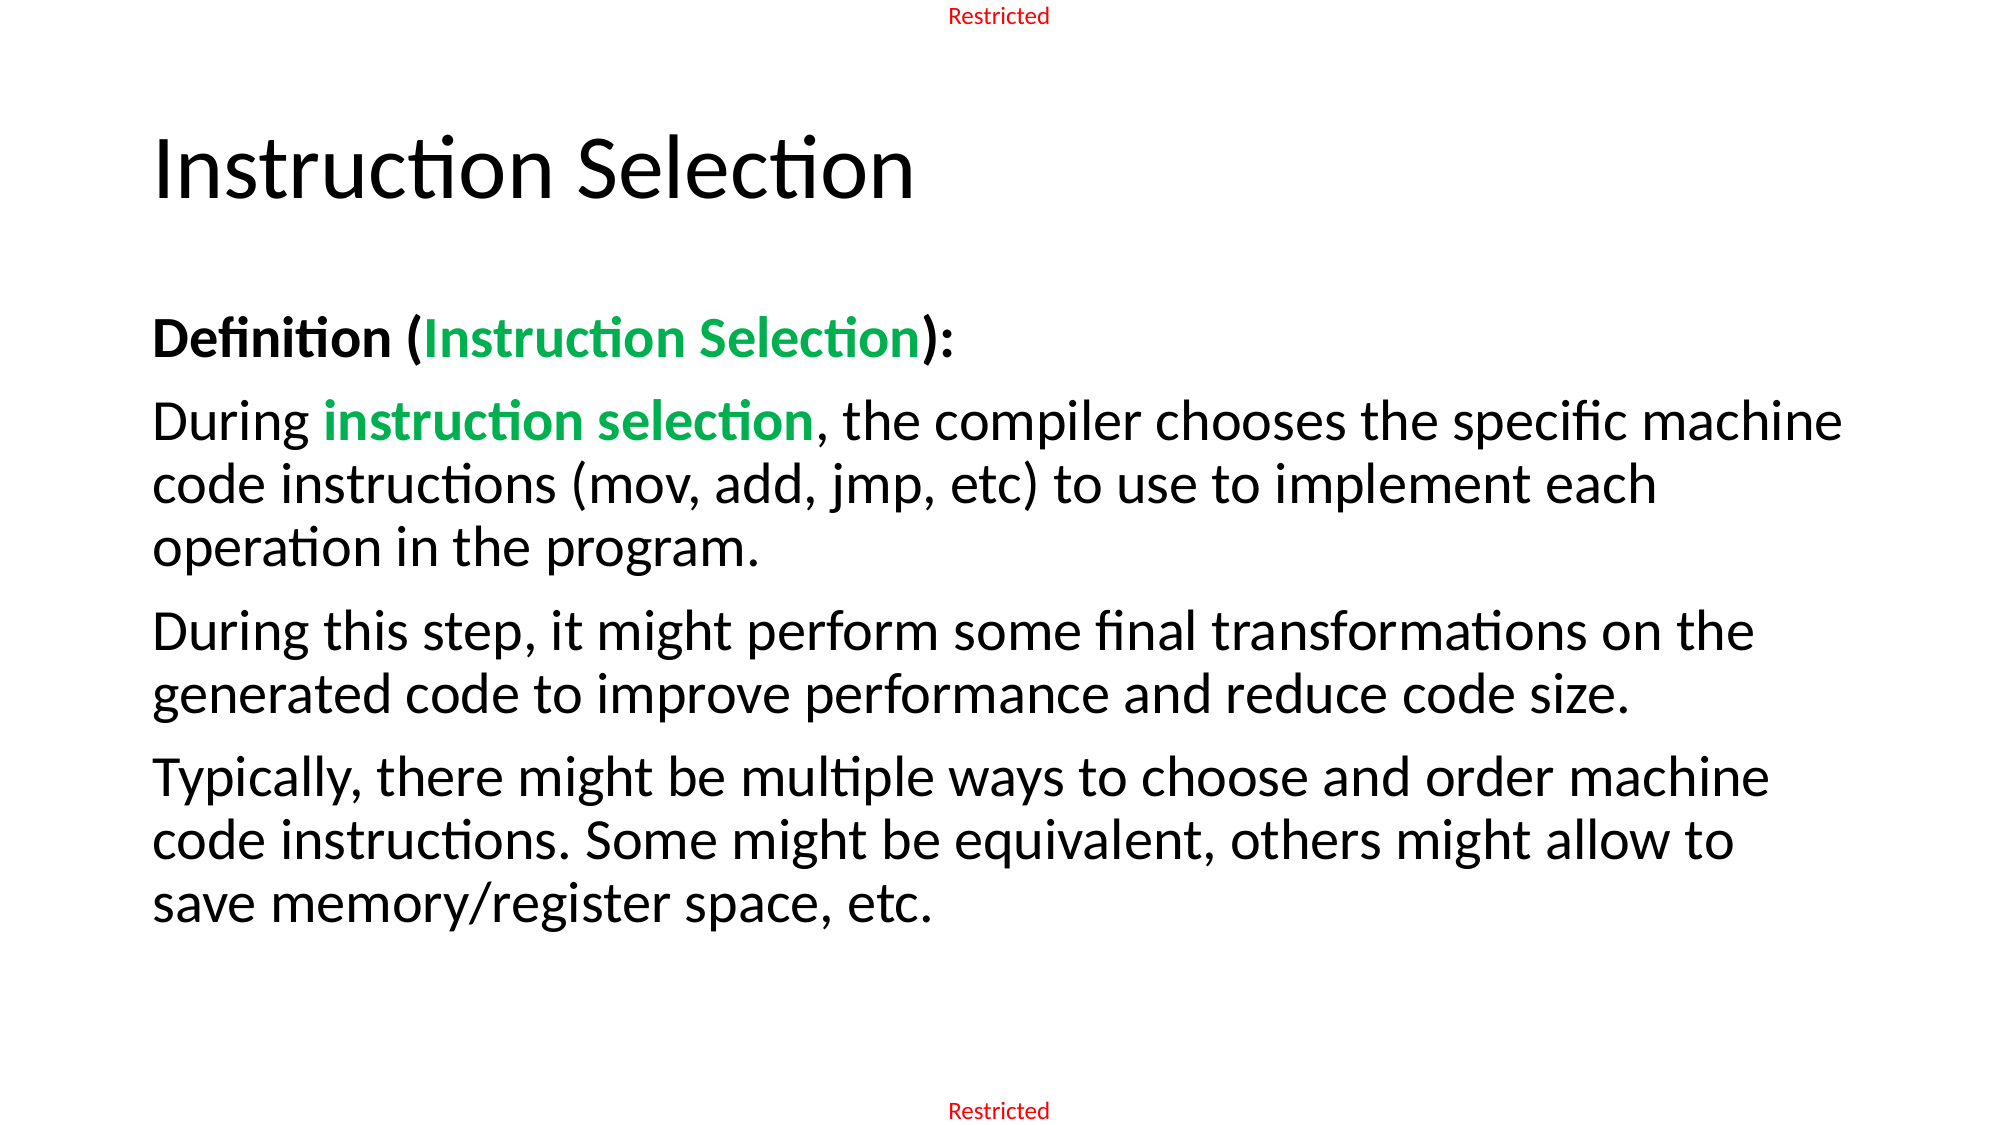

# Instruction Selection
Definition (Instruction Selection):
During instruction selection, the compiler chooses the specific machine code instructions (mov, add, jmp, etc) to use to implement each operation in the program.
During this step, it might perform some final transformations on the generated code to improve performance and reduce code size.
Typically, there might be multiple ways to choose and order machine code instructions. Some might be equivalent, others might allow to save memory/register space, etc.